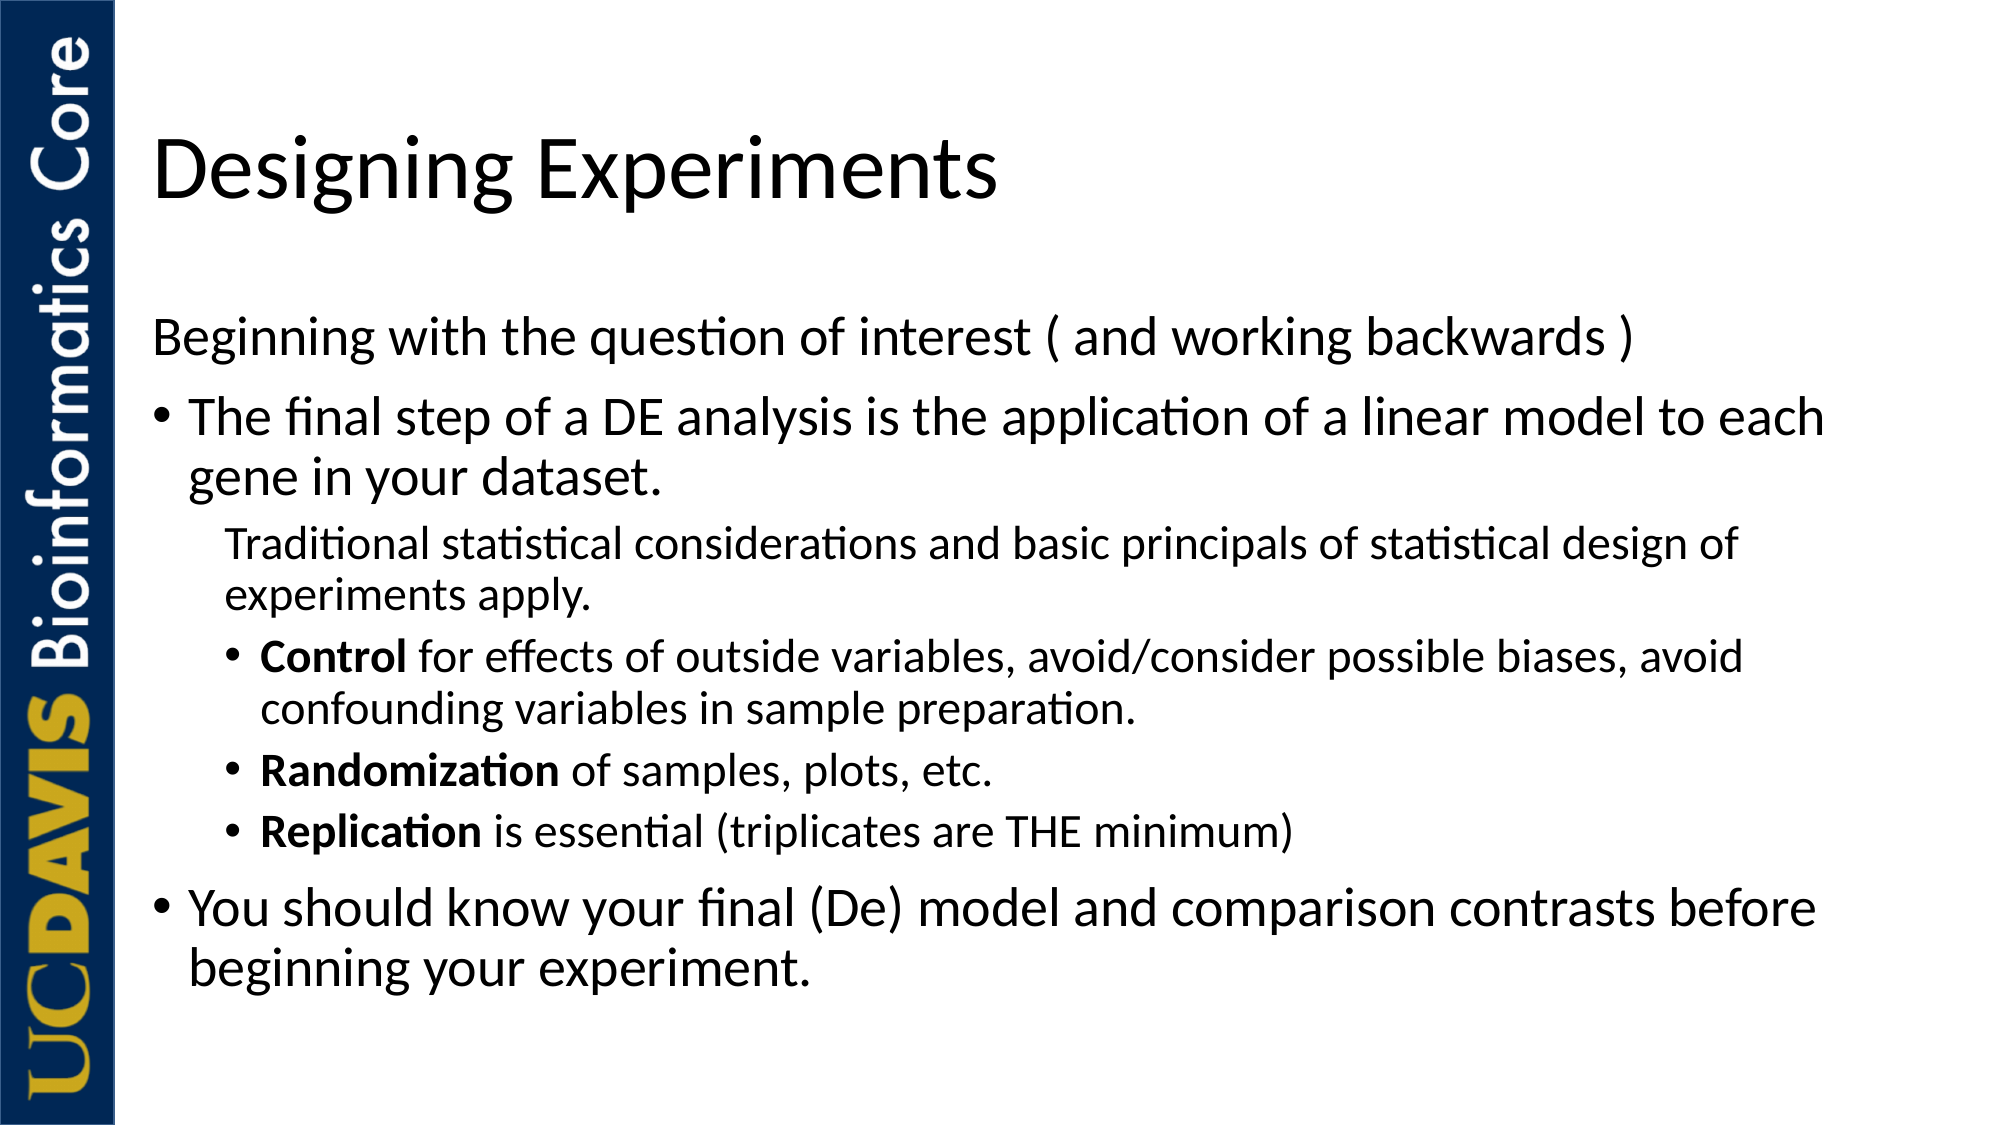

# Designing Experiments
Beginning with the question of interest ( and working backwards )
The final step of a DE analysis is the application of a linear model to each gene in your dataset.
Traditional statistical considerations and basic principals of statistical design of experiments apply.
Control for effects of outside variables, avoid/consider possible biases, avoid confounding variables in sample preparation.
Randomization of samples, plots, etc.
Replication is essential (triplicates are THE minimum)
You should know your final (De) model and comparison contrasts before beginning your experiment.